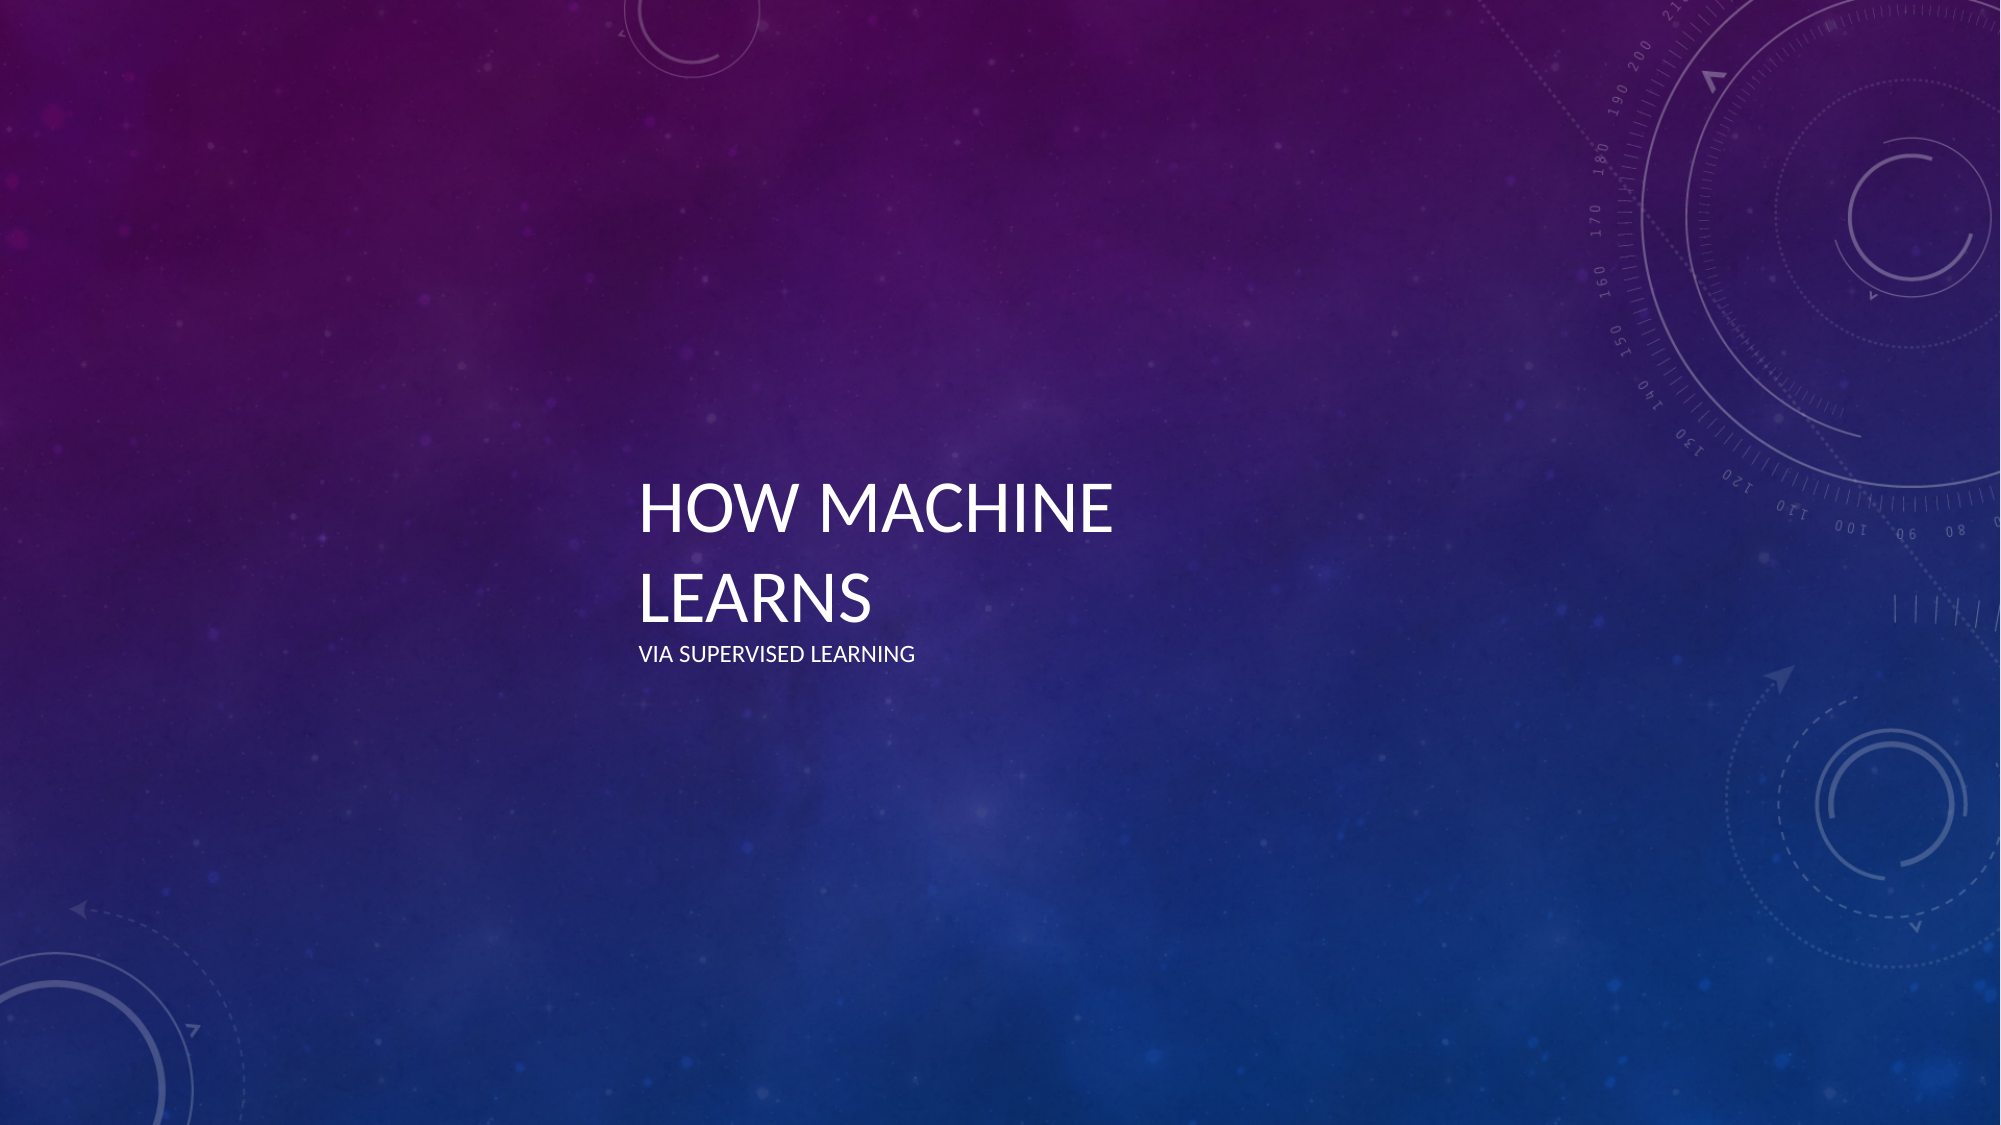

# How machine learns via supervised learning